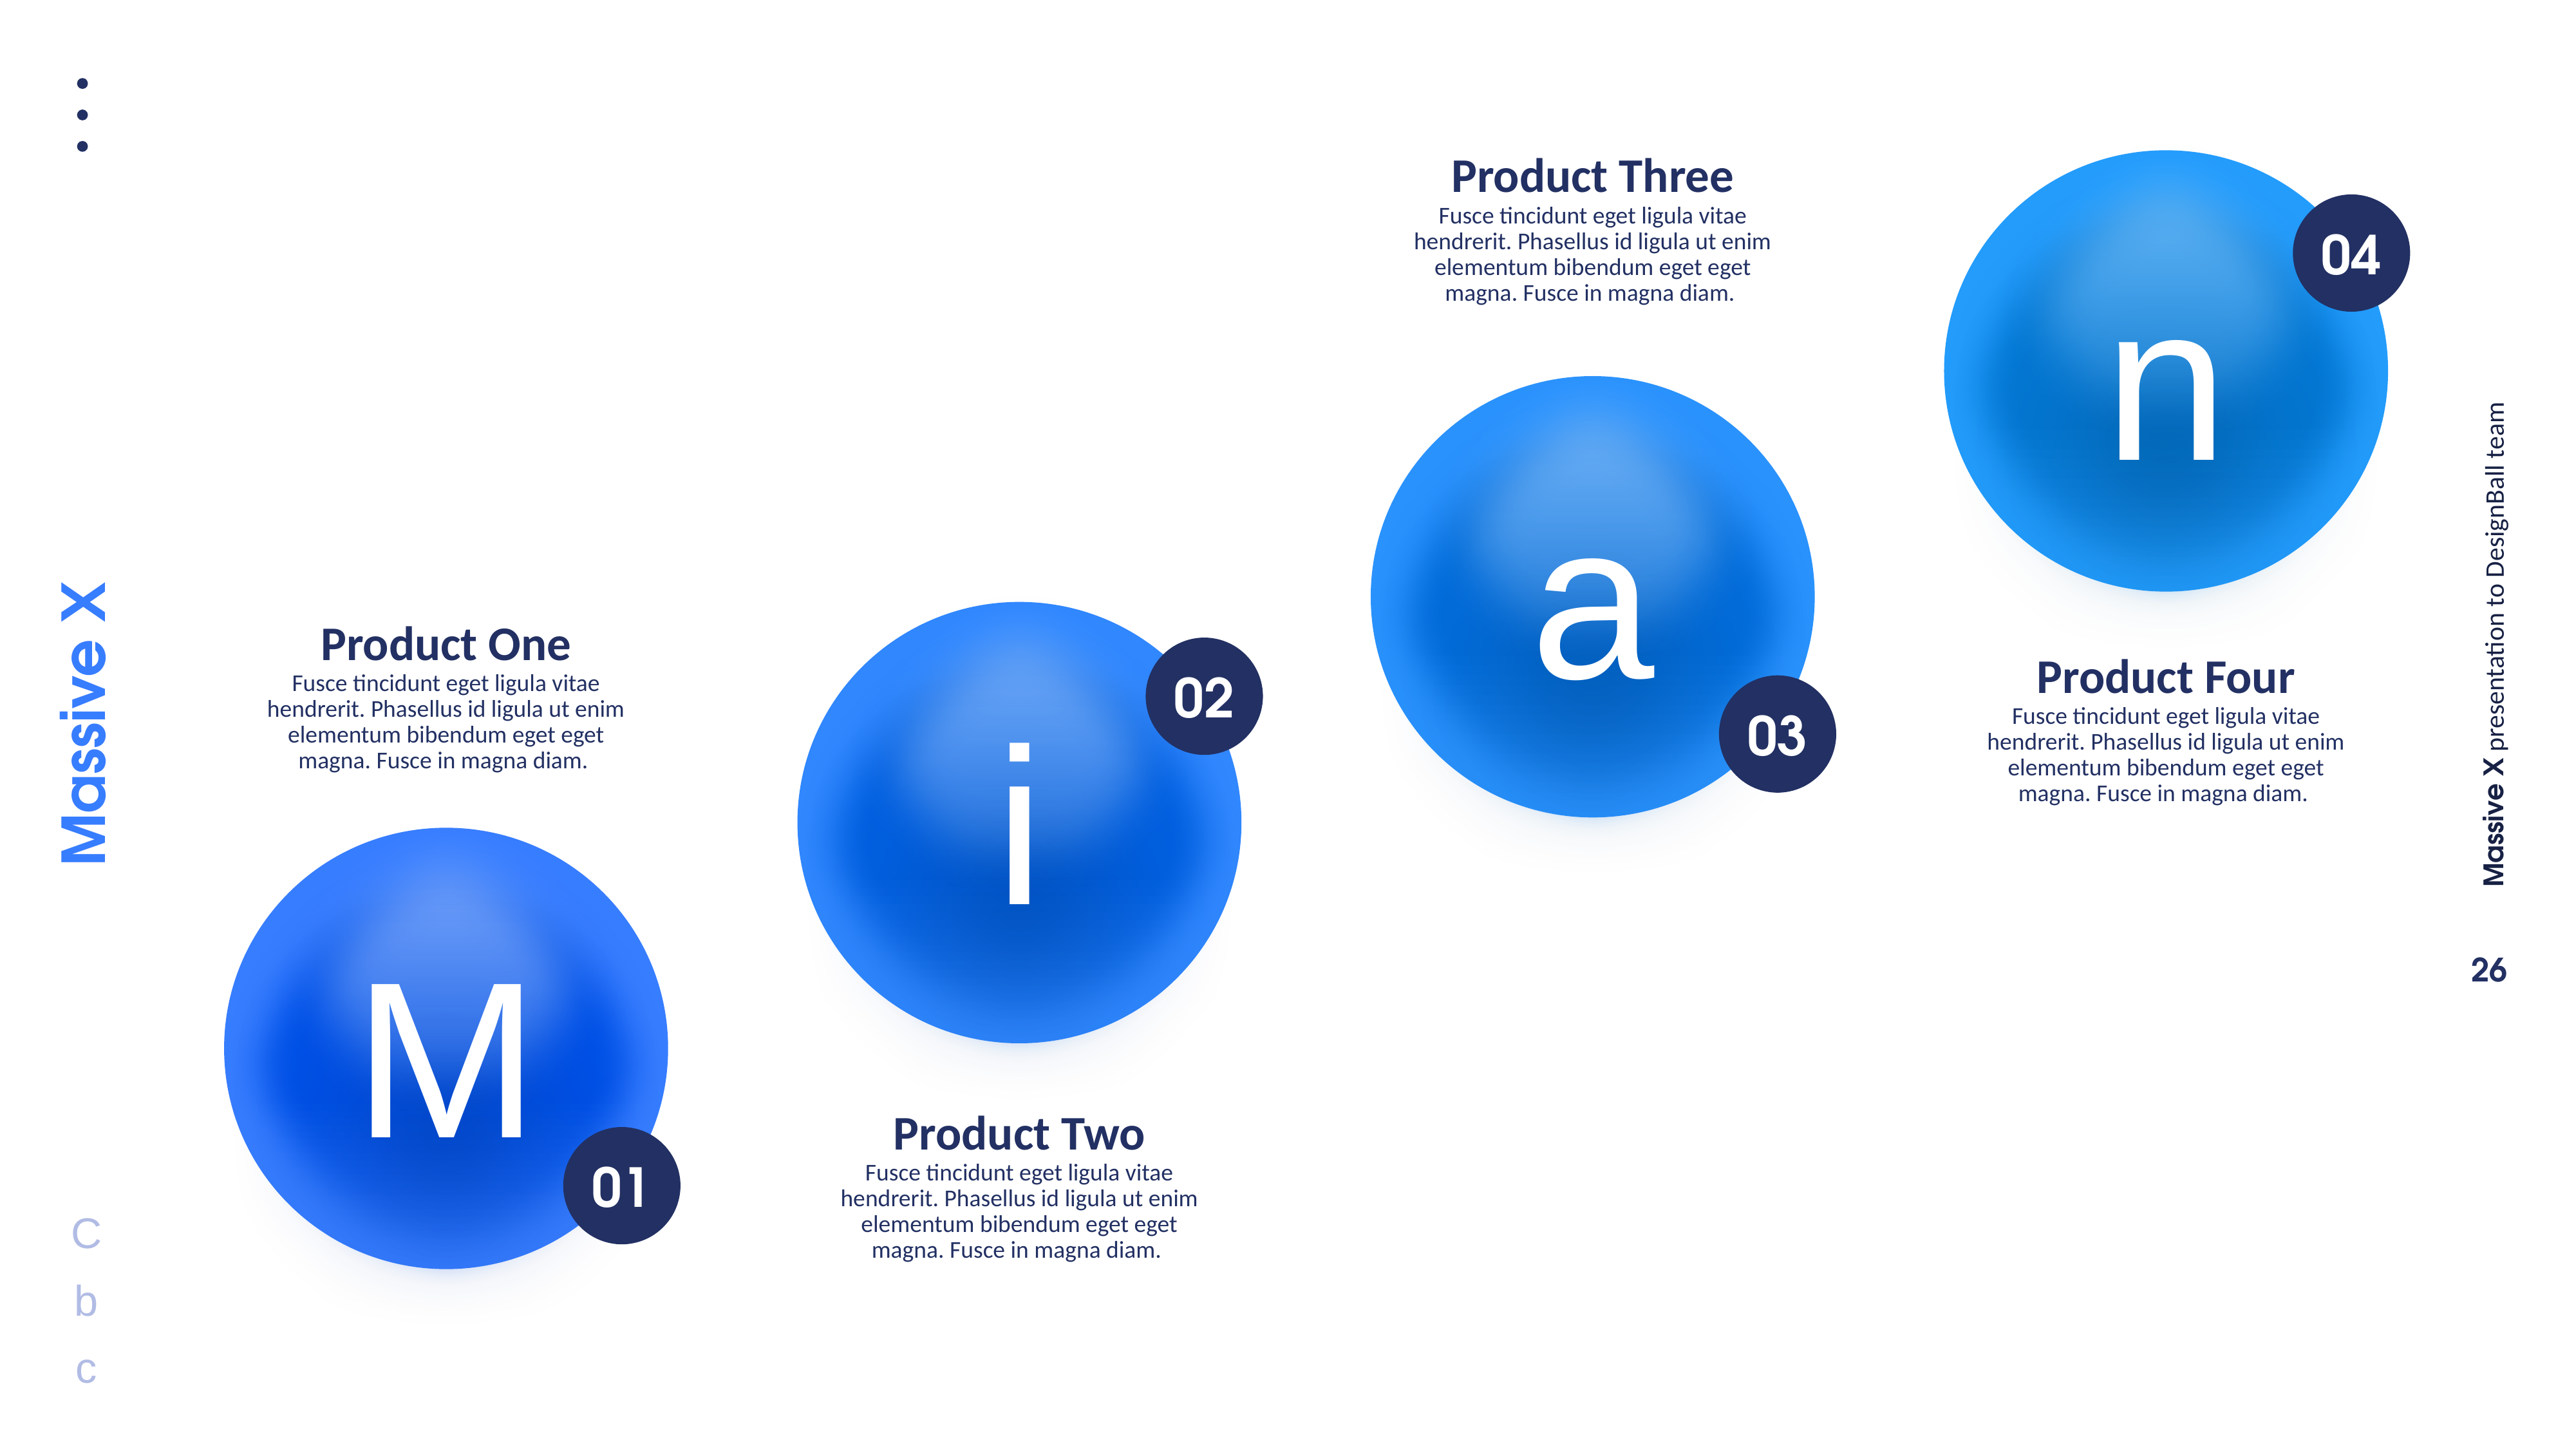

n
Product Three
Fusce tincidunt eget ligula vitae hendrerit. Phasellus id ligula ut enim elementum bibendum eget eget magna. Fusce in magna diam.
04

a

i
Product One
Fusce tincidunt eget ligula vitae hendrerit. Phasellus id ligula ut enim elementum bibendum eget eget magna. Fusce in magna diam.
02
Product Four
Fusce tincidunt eget ligula vitae hendrerit. Phasellus id ligula ut enim elementum bibendum eget eget magna. Fusce in magna diam.
03

M
Product Two
Fusce tincidunt eget ligula vitae hendrerit. Phasellus id ligula ut enim elementum bibendum eget eget magna. Fusce in magna diam.
01